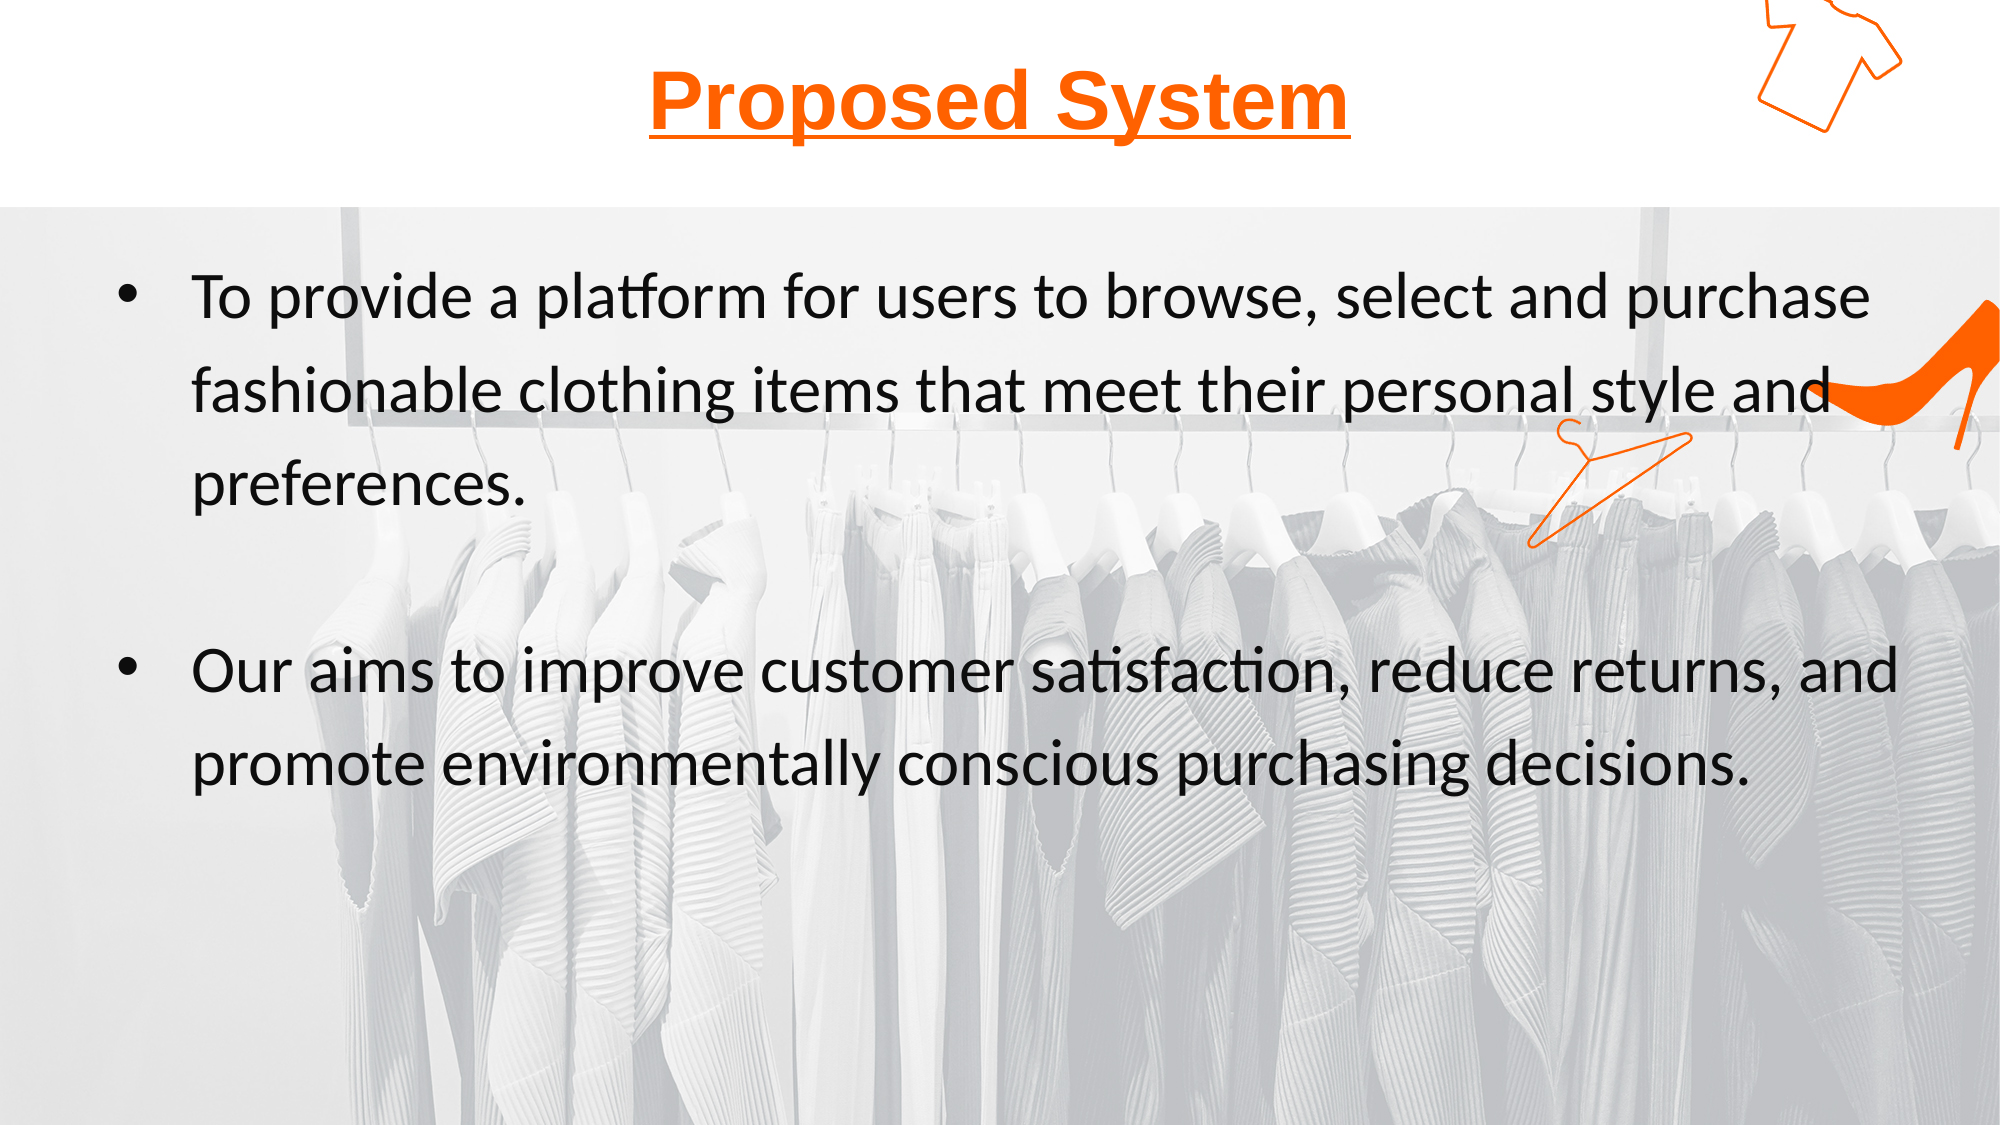

# Proposed System
To provide a platform for users to browse, select and purchase
     fashionable clothing items that meet their personal style and
     preferences.

Our aims to improve customer satisfaction, reduce returns, and
     promote environmentally conscious purchasing decisions.